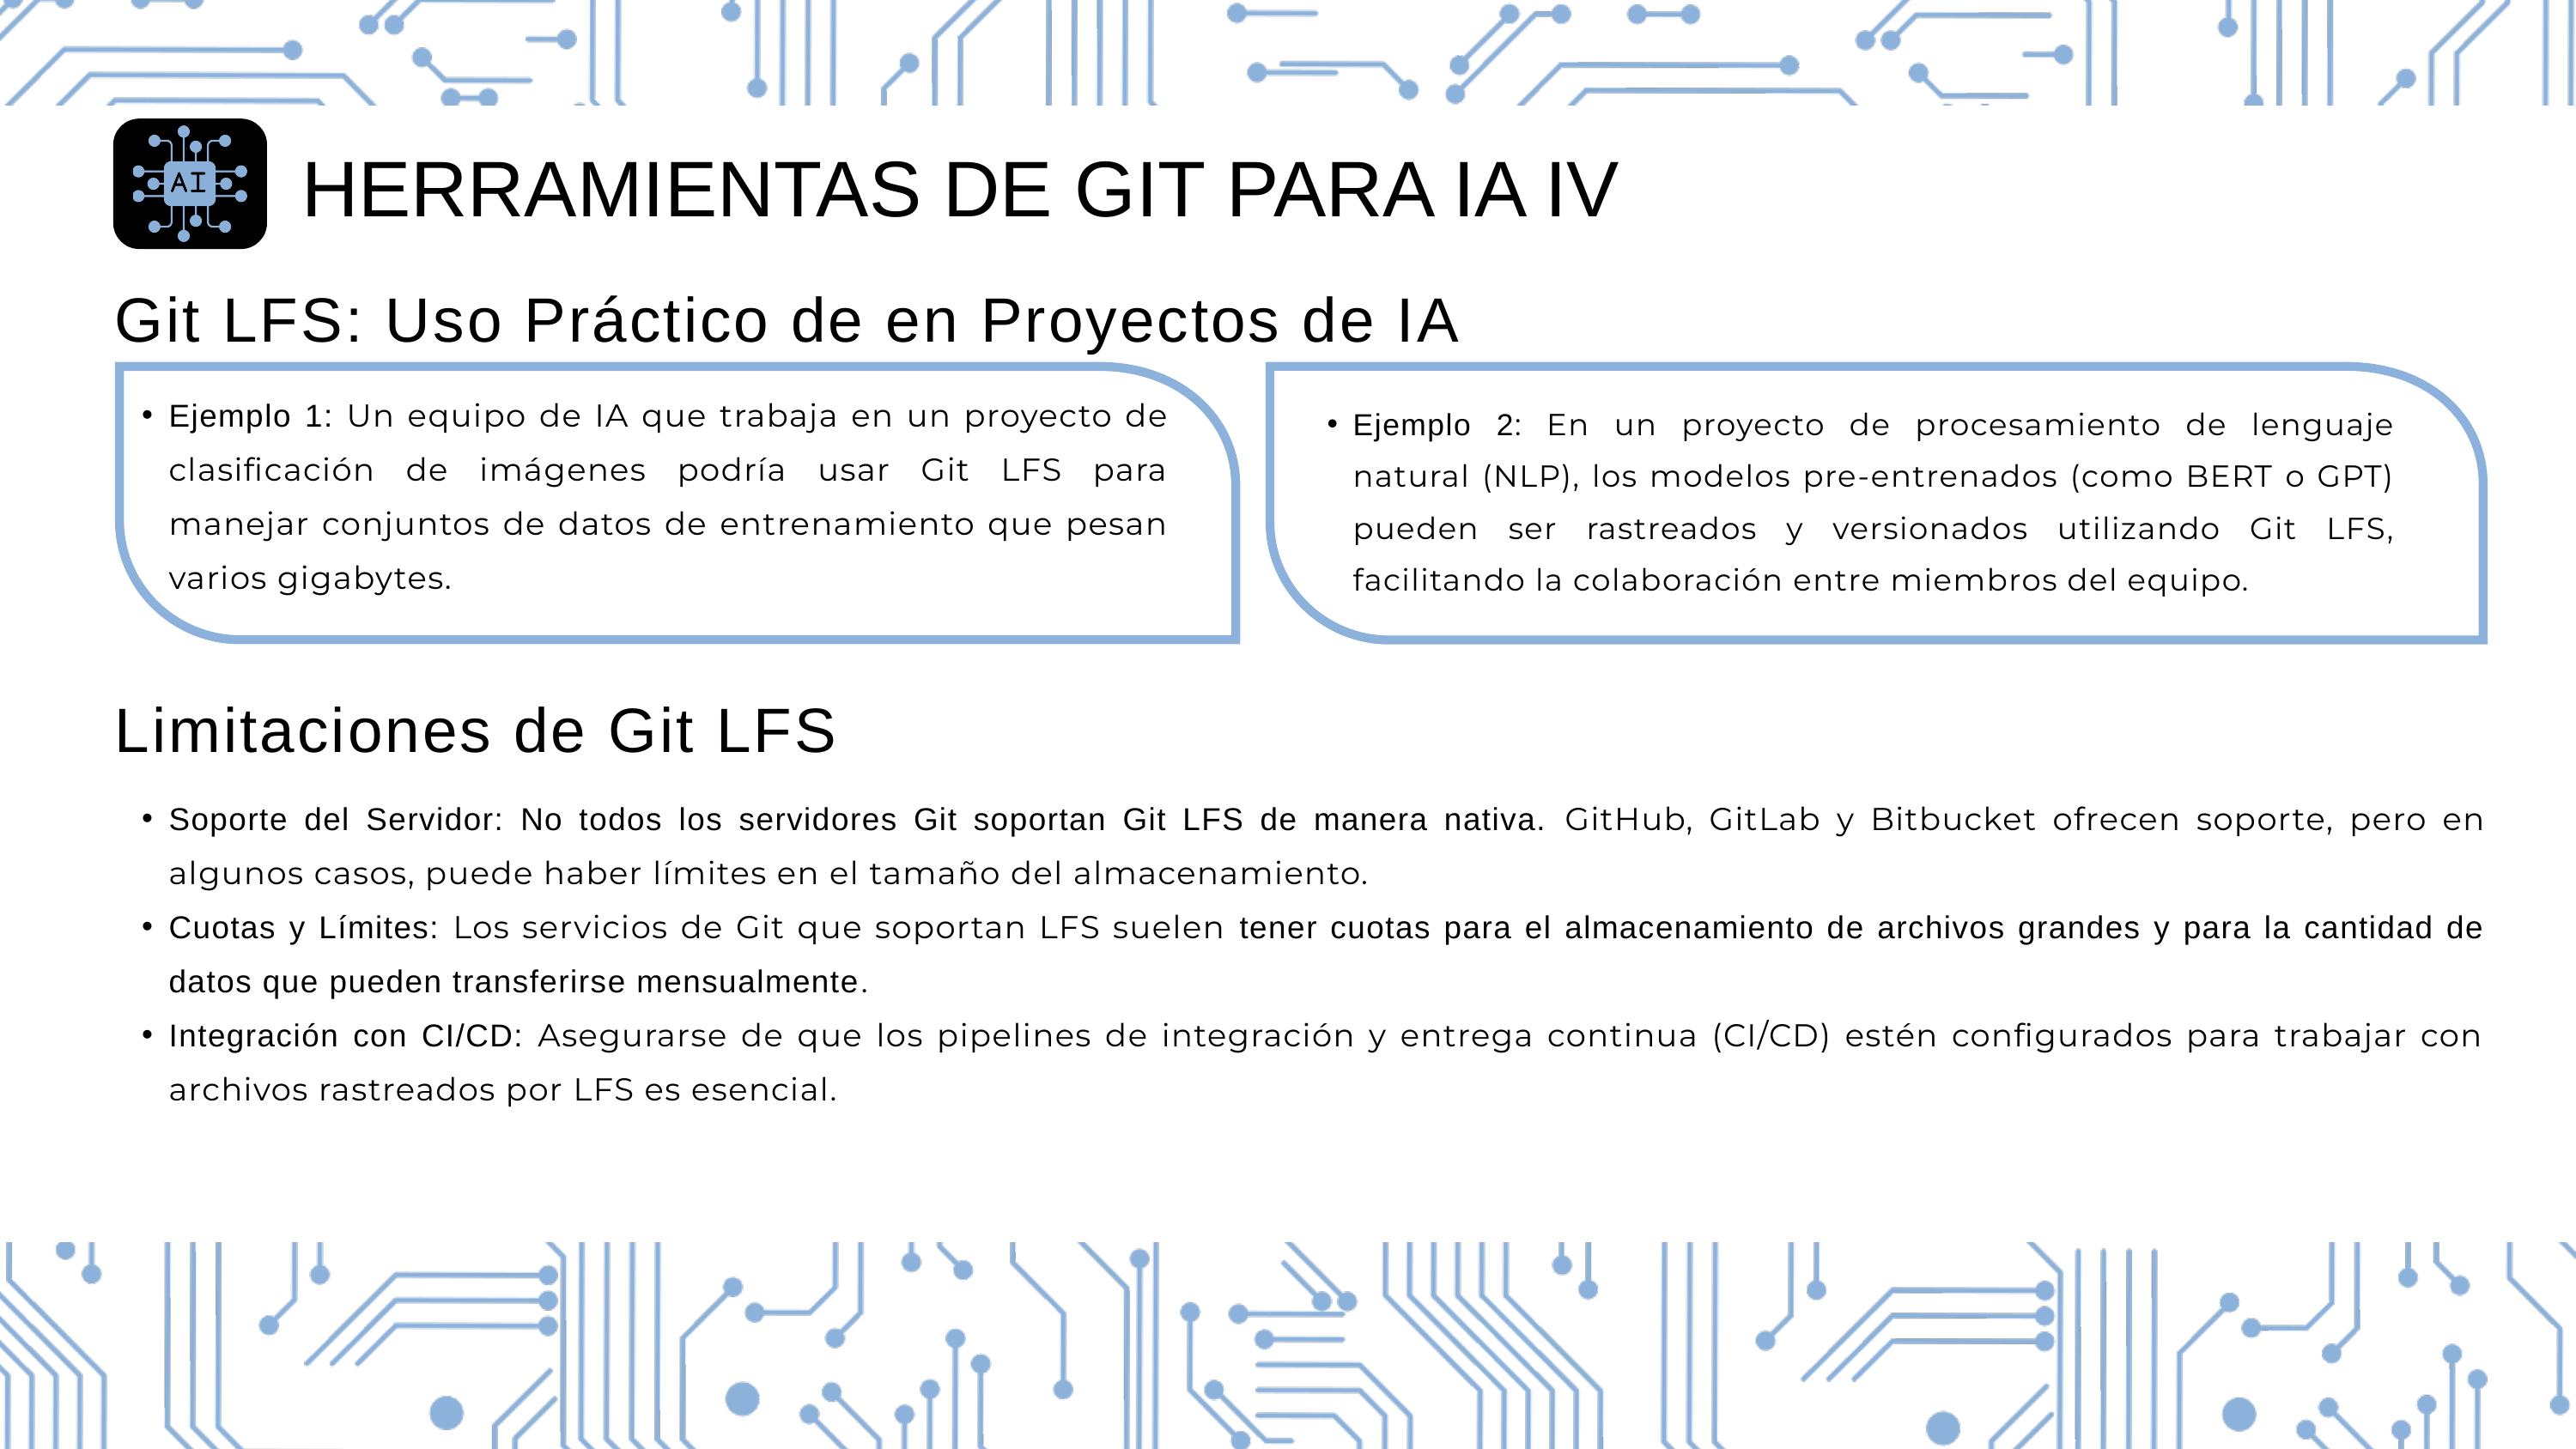

HERRAMIENTAS DE GIT PARA IA IV

Git LFS: Uso Práctico de en Proyectos de IA

Ejemplo 1: Un equipo de IA que trabaja en un proyecto de clasificación de imágenes podría usar Git LFS para manejar conjuntos de datos de entrenamiento que pesan varios gigabytes.
Ejemplo 2: En un proyecto de procesamiento de lenguaje natural (NLP), los modelos pre-entrenados (como BERT o GPT) pueden ser rastreados y versionados utilizando Git LFS, facilitando la colaboración entre miembros del equipo.
Limitaciones de Git LFS
Soporte del Servidor: No todos los servidores Git soportan Git LFS de manera nativa. GitHub, GitLab y Bitbucket ofrecen soporte, pero en algunos casos, puede haber límites en el tamaño del almacenamiento.
Cuotas y Límites: Los servicios de Git que soportan LFS suelen tener cuotas para el almacenamiento de archivos grandes y para la cantidad de datos que pueden transferirse mensualmente.
Integración con CI/CD: Asegurarse de que los pipelines de integración y entrega continua (CI/CD) estén configurados para trabajar con archivos rastreados por LFS es esencial.